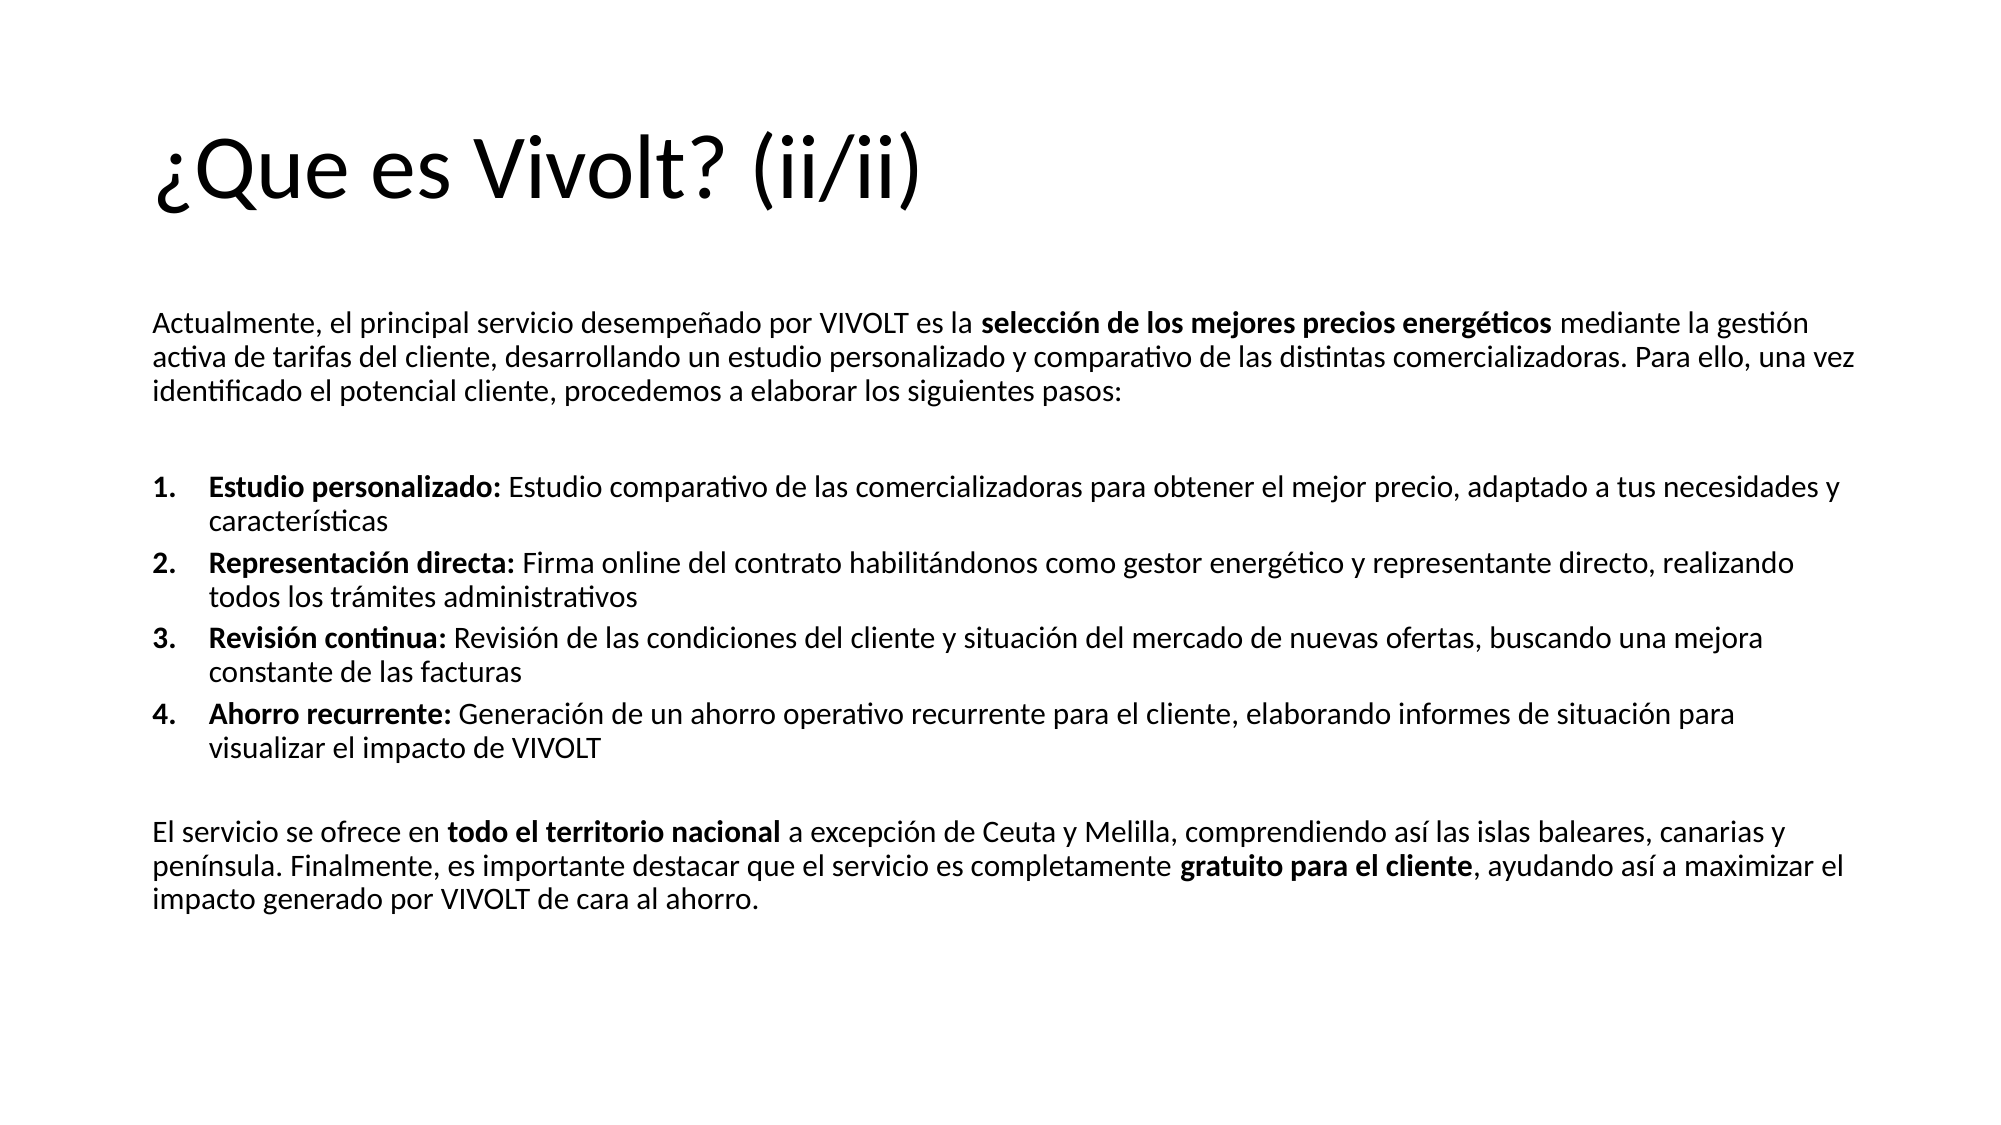

# ¿Que es Vivolt? (ii/ii)
Actualmente, el principal servicio desempeñado por VIVOLT es la selección de los mejores precios energéticos mediante la gestión activa de tarifas del cliente, desarrollando un estudio personalizado y comparativo de las distintas comercializadoras. Para ello, una vez identificado el potencial cliente, procedemos a elaborar los siguientes pasos:

Estudio personalizado: Estudio comparativo de las comercializadoras para obtener el mejor precio, adaptado a tus necesidades y características
Representación directa: Firma online del contrato habilitándonos como gestor energético y representante directo, realizando todos los trámites administrativos
Revisión continua: Revisión de las condiciones del cliente y situación del mercado de nuevas ofertas, buscando una mejora constante de las facturas
Ahorro recurrente: Generación de un ahorro operativo recurrente para el cliente, elaborando informes de situación para visualizar el impacto de VIVOLT

El servicio se ofrece en todo el territorio nacional a excepción de Ceuta y Melilla, comprendiendo así las islas baleares, canarias y península. Finalmente, es importante destacar que el servicio es completamente gratuito para el cliente, ayudando así a maximizar el impacto generado por VIVOLT de cara al ahorro.